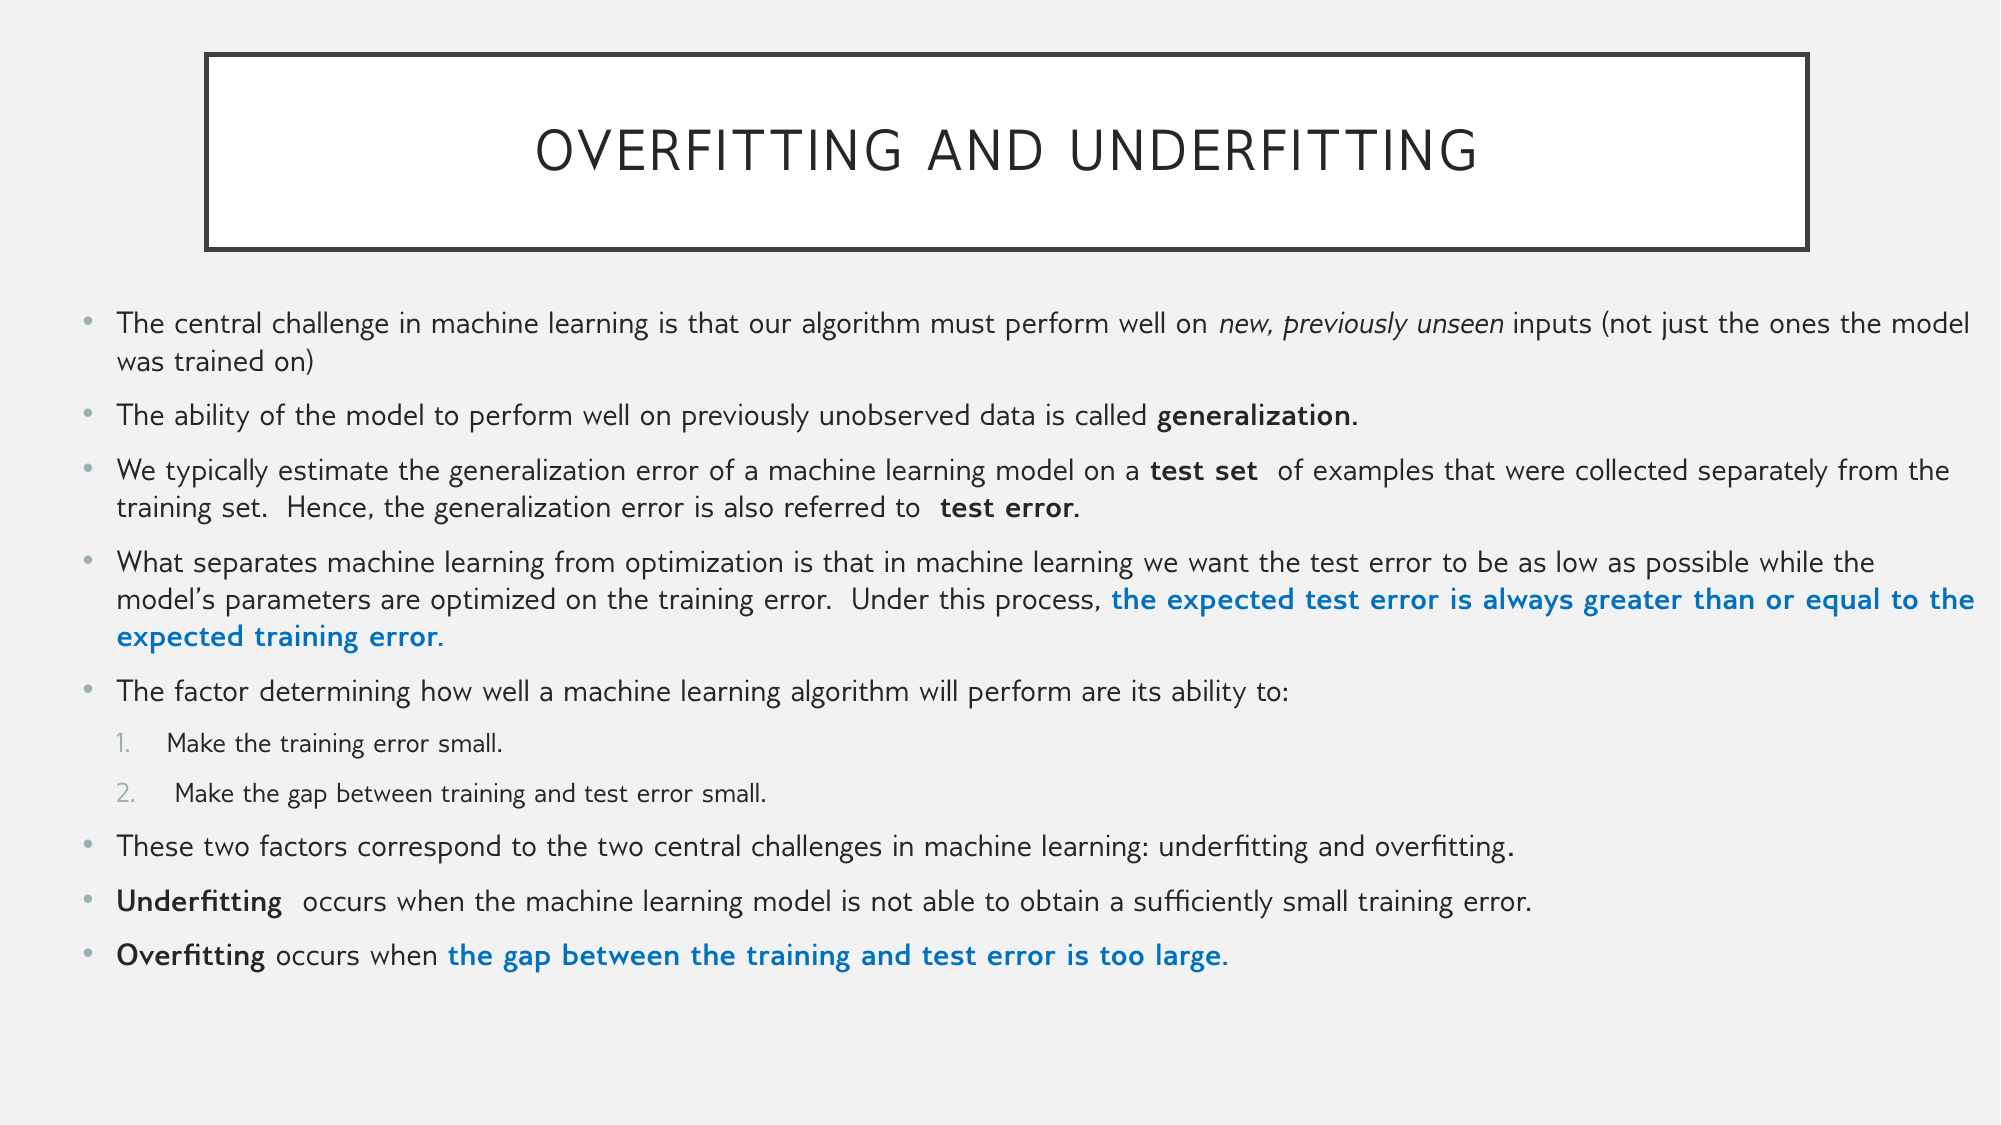

# Overfitting and underfitting
The central challenge in machine learning is that our algorithm must perform well on new, previously unseen inputs (not just the ones the model was trained on)
The ability of the model to perform well on previously unobserved data is called generalization.
We typically estimate the generalization error of a machine learning model on a test set  of examples that were collected separately from the training set.  Hence, the generalization error is also referred to  test error.
What separates machine learning from optimization is that in machine learning we want the test error to be as low as possible while the  model’s parameters are optimized on the training error.  Under this process, the expected test error is always greater than or equal to the expected training error.
The factor determining how well a machine learning algorithm will perform are its ability to:
Make the training error small.
 Make the gap between training and test error small.
These two factors correspond to the two central challenges in machine learning: underfitting and overfitting.
Underfitting  occurs when the machine learning model is not able to obtain a sufficiently small training error.
Overfitting occurs when the gap between the training and test error is too large.